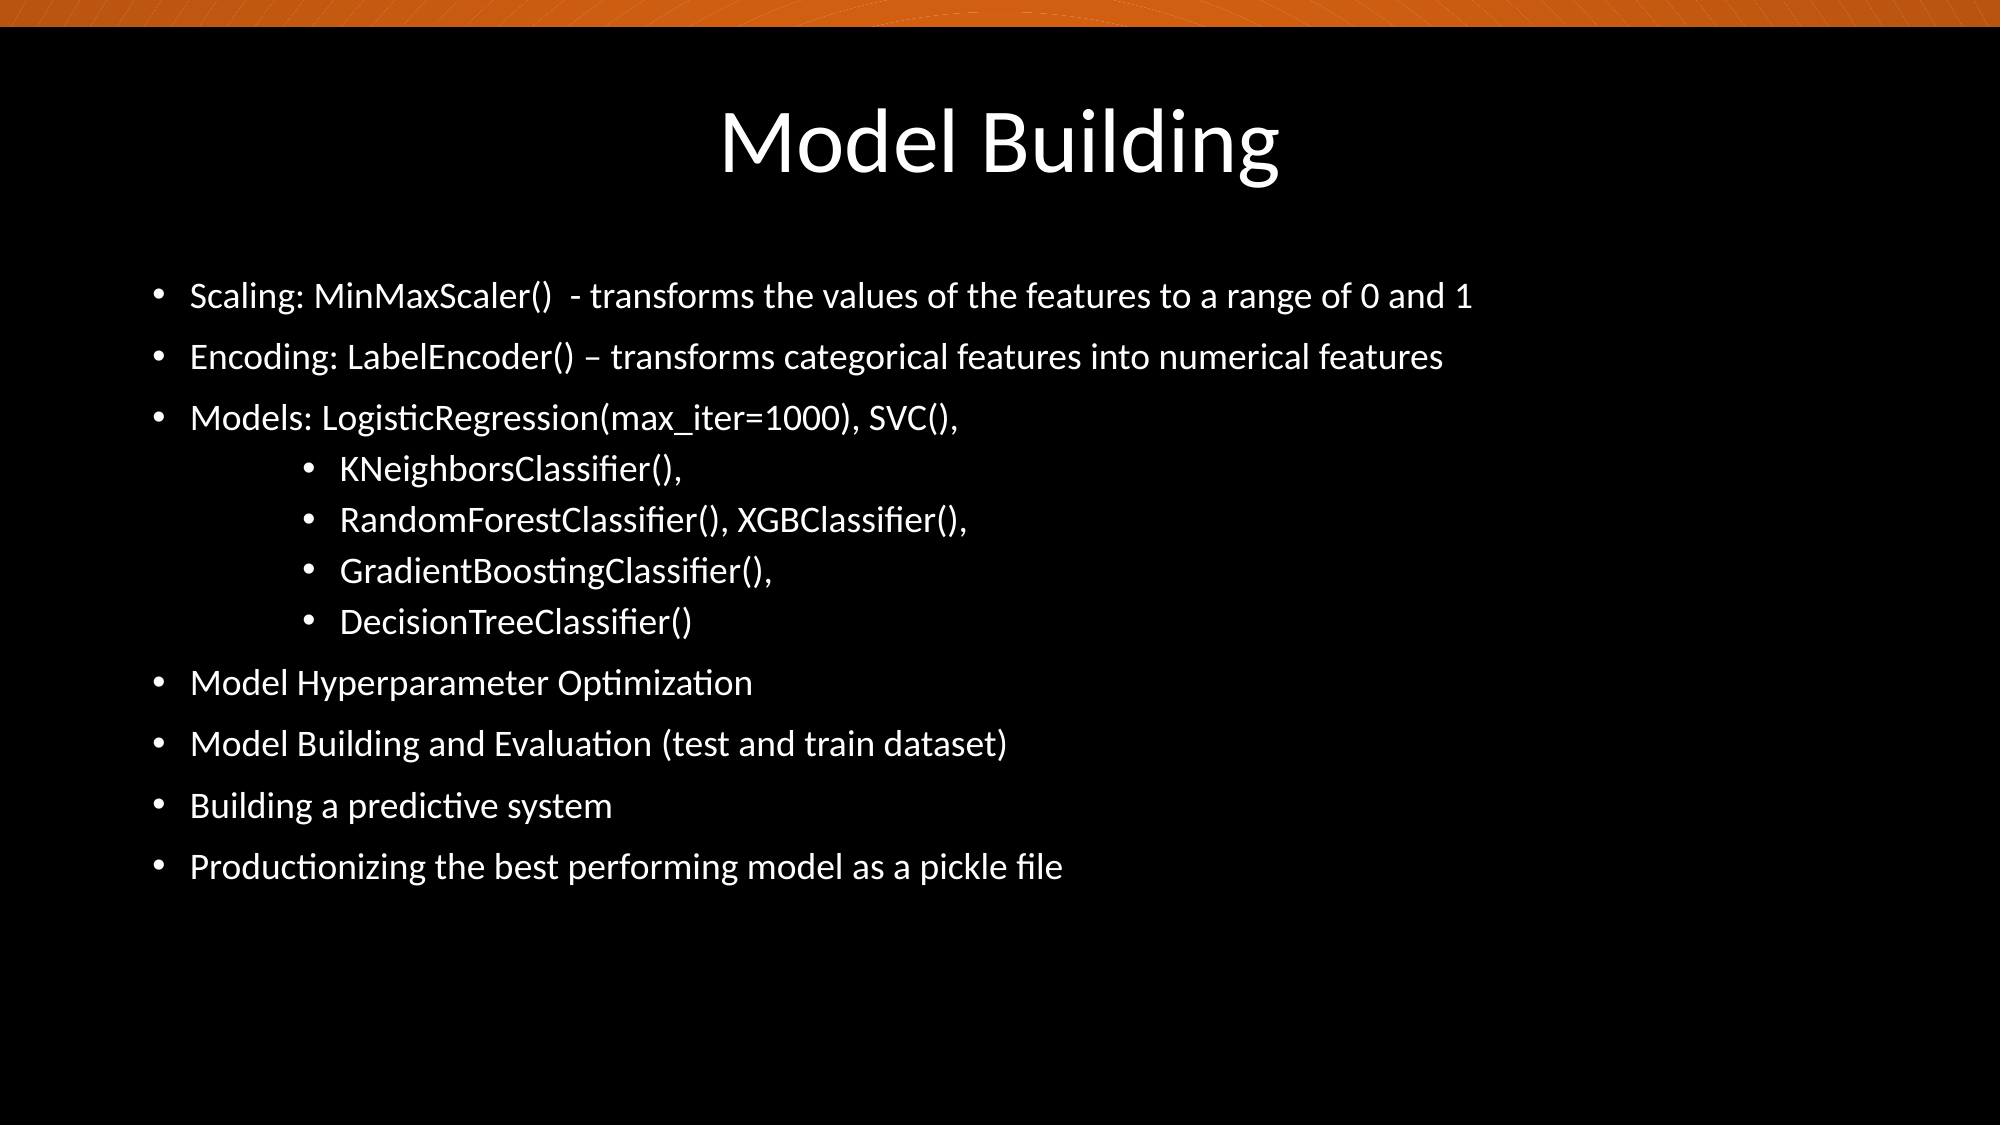

# Model Building

Scaling: MinMaxScaler()  - transforms the values of the features to a range of 0 and 1
Encoding: LabelEncoder() – transforms categorical features into numerical features
Models: LogisticRegression(max_iter=1000), SVC(),
KNeighborsClassifier(),
RandomForestClassifier(), XGBClassifier(),
GradientBoostingClassifier(),
DecisionTreeClassifier()
Model Hyperparameter Optimization
Model Building and Evaluation (test and train dataset)
Building a predictive system
Productionizing the best performing model as a pickle file